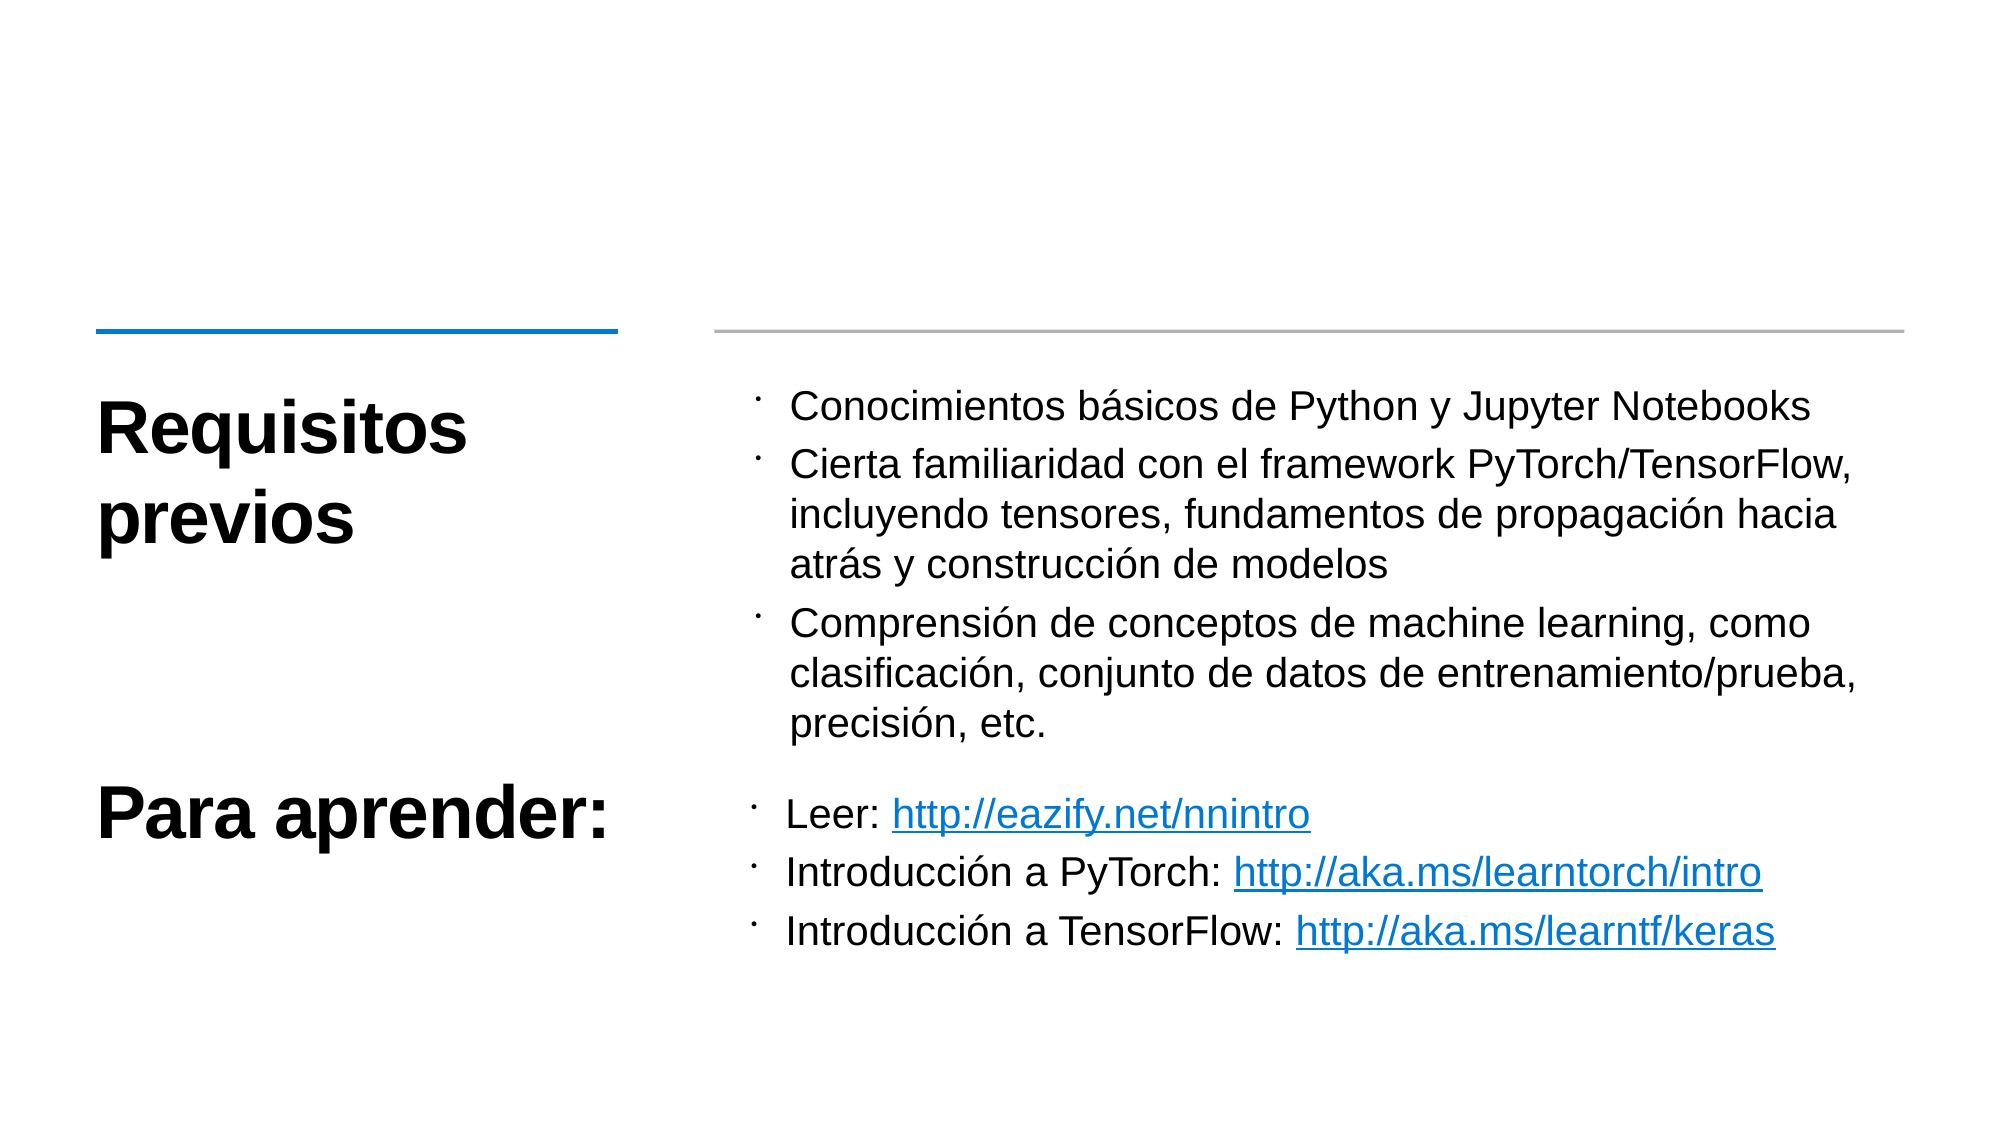

# Requisitos previos
Conocimientos básicos de Python y Jupyter Notebooks
Cierta familiaridad con el framework PyTorch/TensorFlow, incluyendo tensores, fundamentos de propagación hacia atrás y construcción de modelos
Comprensión de conceptos de machine learning, como clasificación, conjunto de datos de entrenamiento/prueba, precisión, etc.
Para aprender:
Leer: http://eazify.net/nnintro
Introducción a PyTorch: http://aka.ms/learntorch/intro
Introducción a TensorFlow: http://aka.ms/learntf/keras